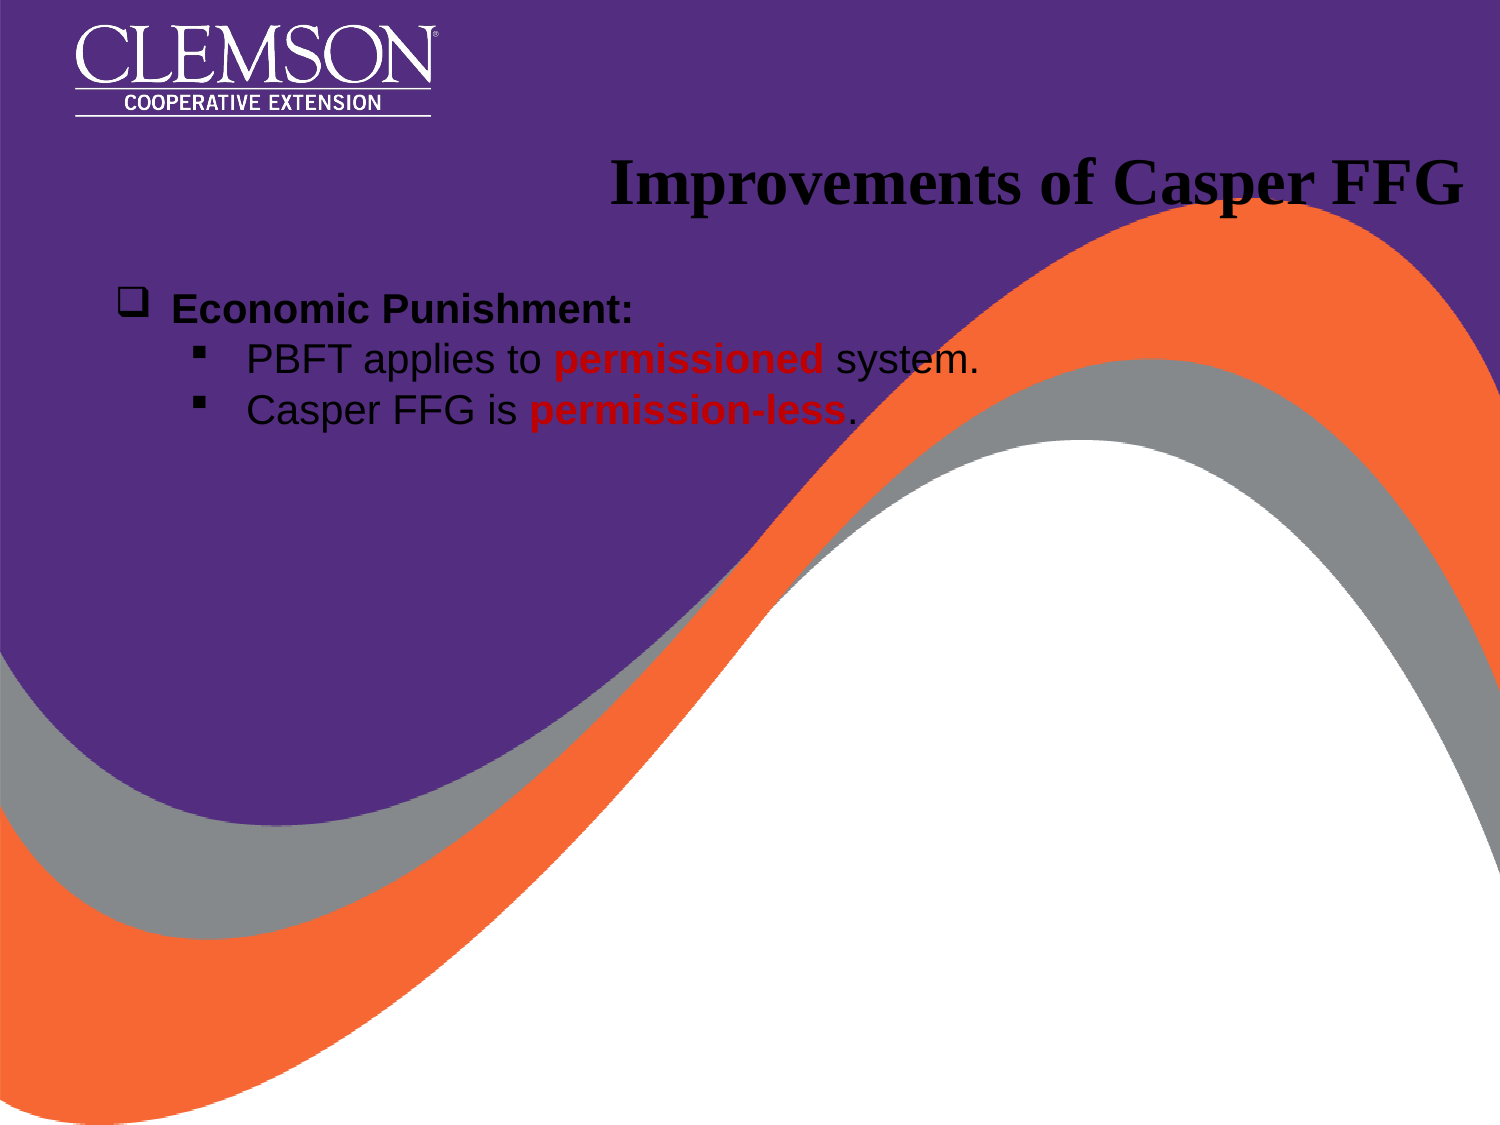

# Improvements of Casper FFG

Economic Punishment:
PBFT applies to permissioned system.
Casper FFG is permission-less.